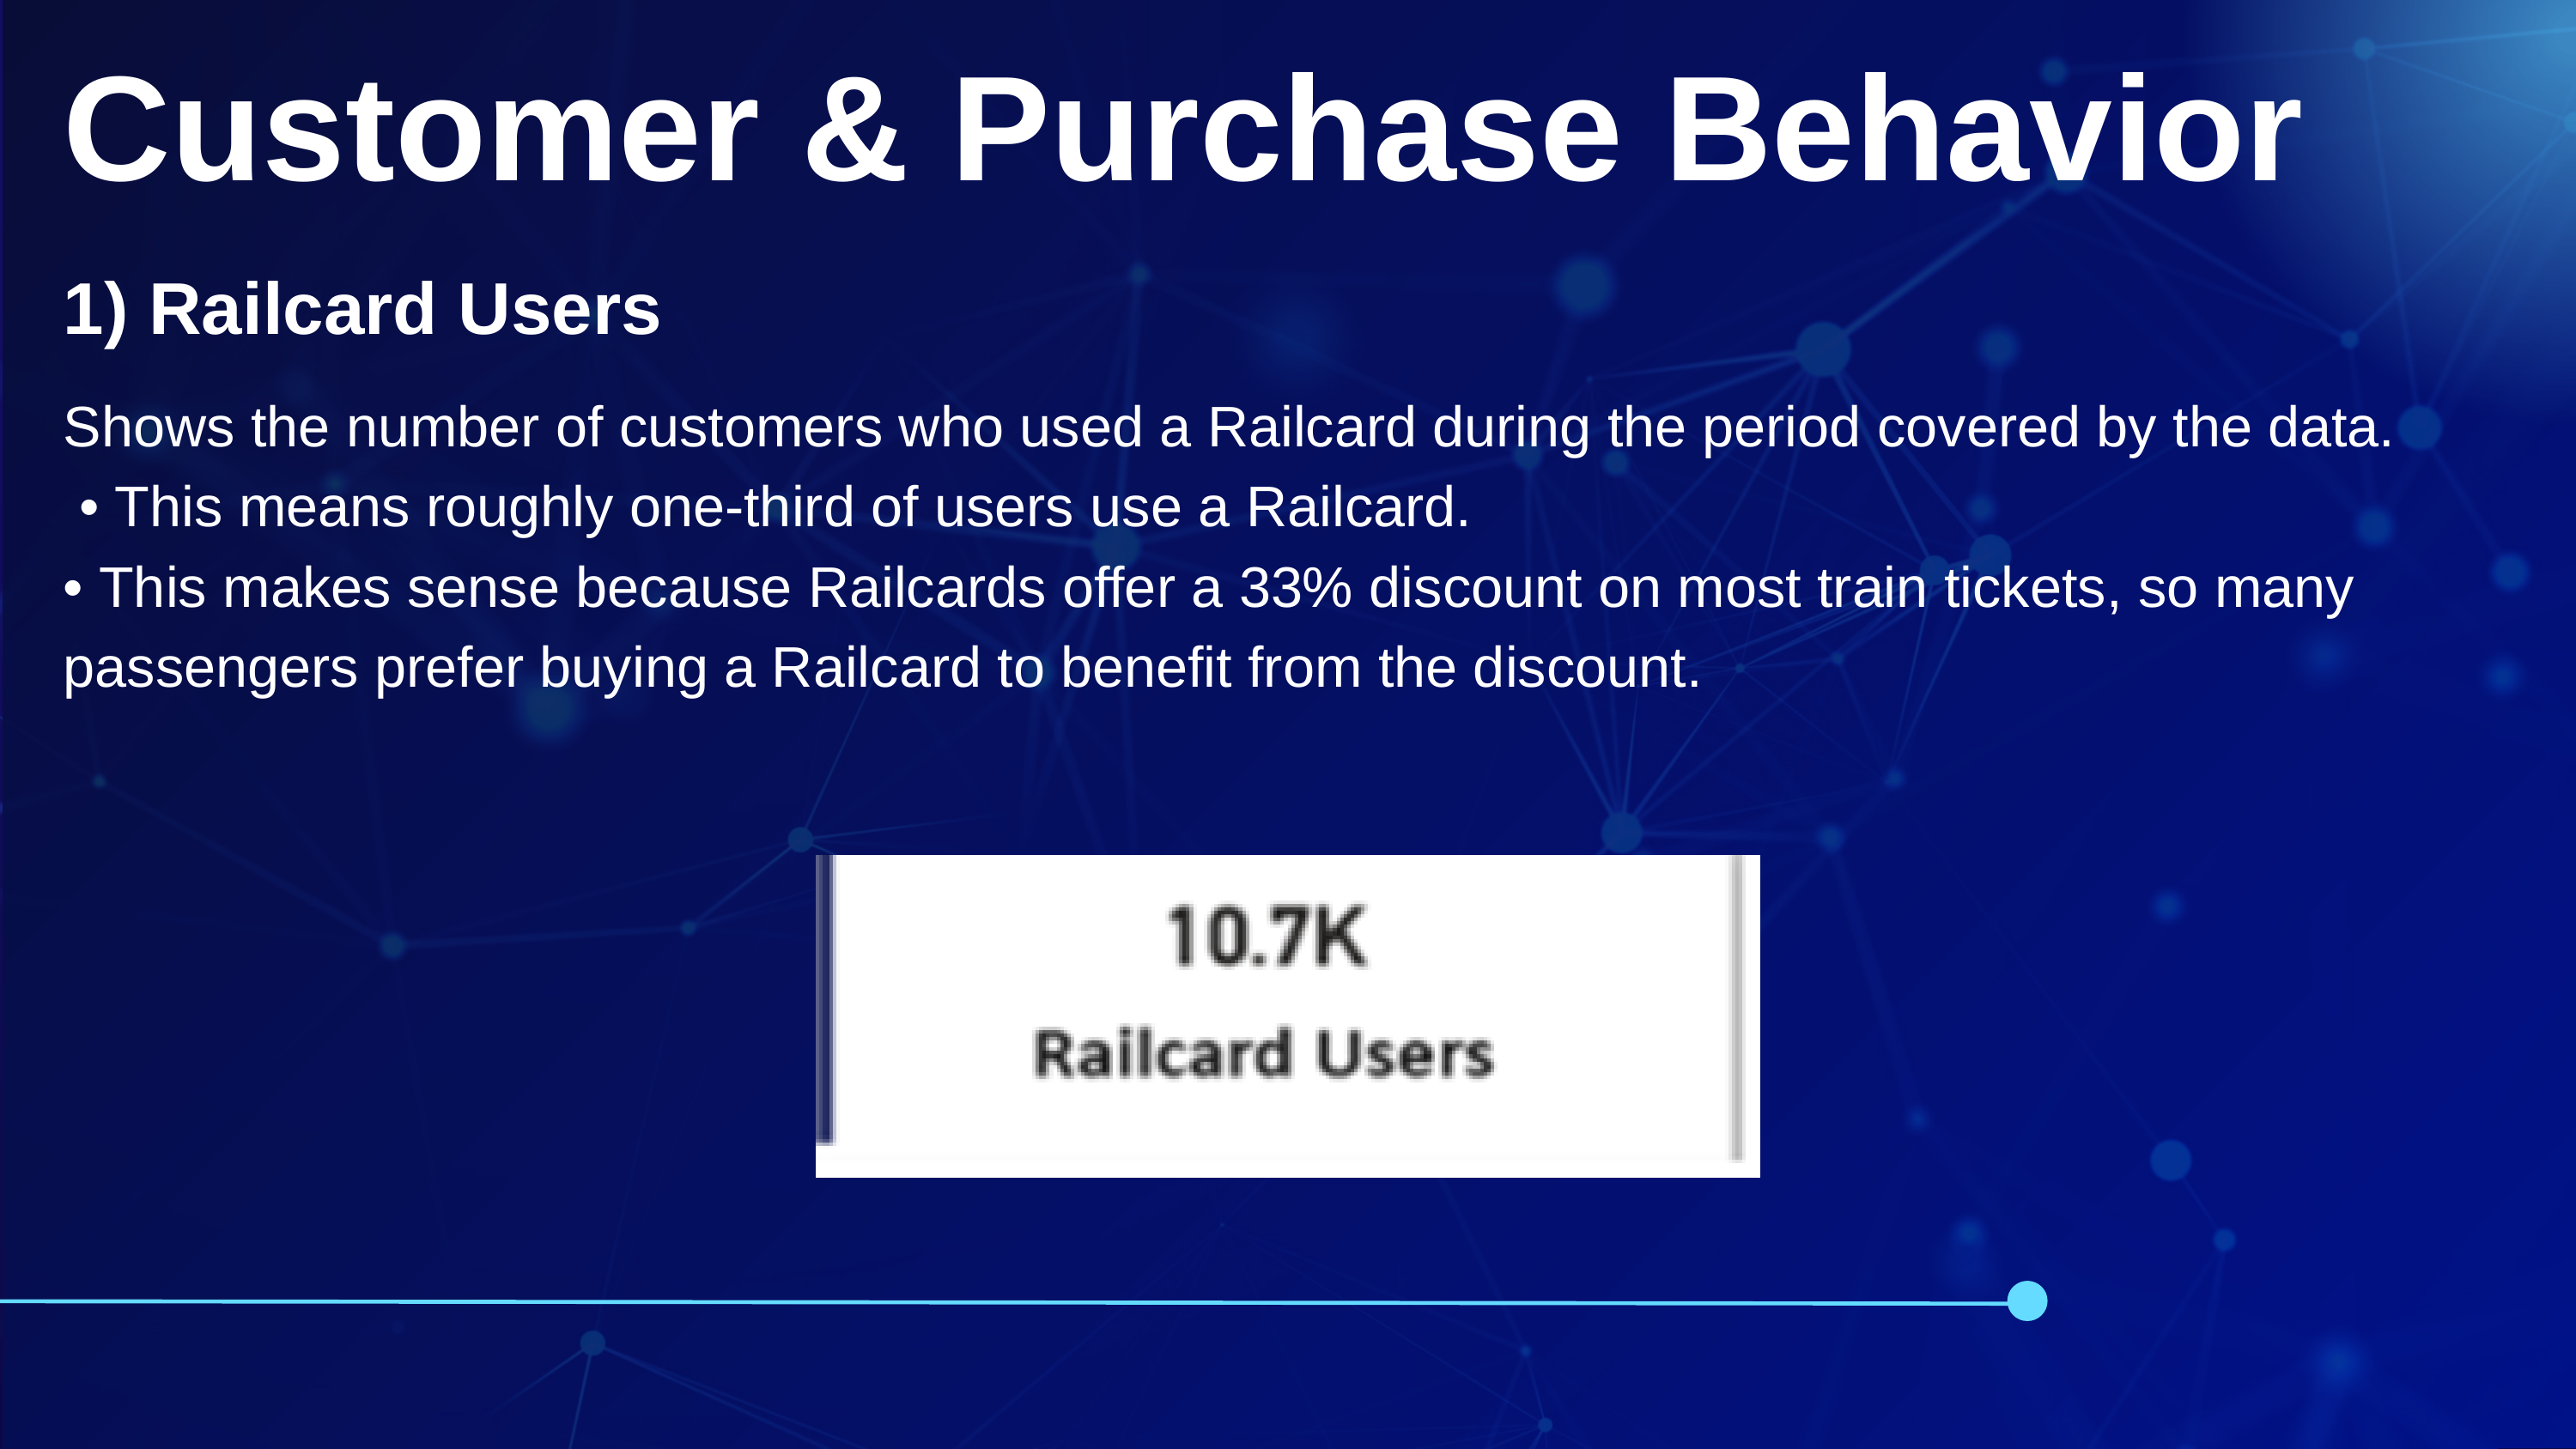

Customer & Purchase Behavior
1) Railcard Users
Shows the number of customers who used a Railcard during the period covered by the data.
 • This means roughly one-third of users use a Railcard.
• This makes sense because Railcards offer a 33% discount on most train tickets, so many passengers prefer buying a Railcard to benefit from the discount.